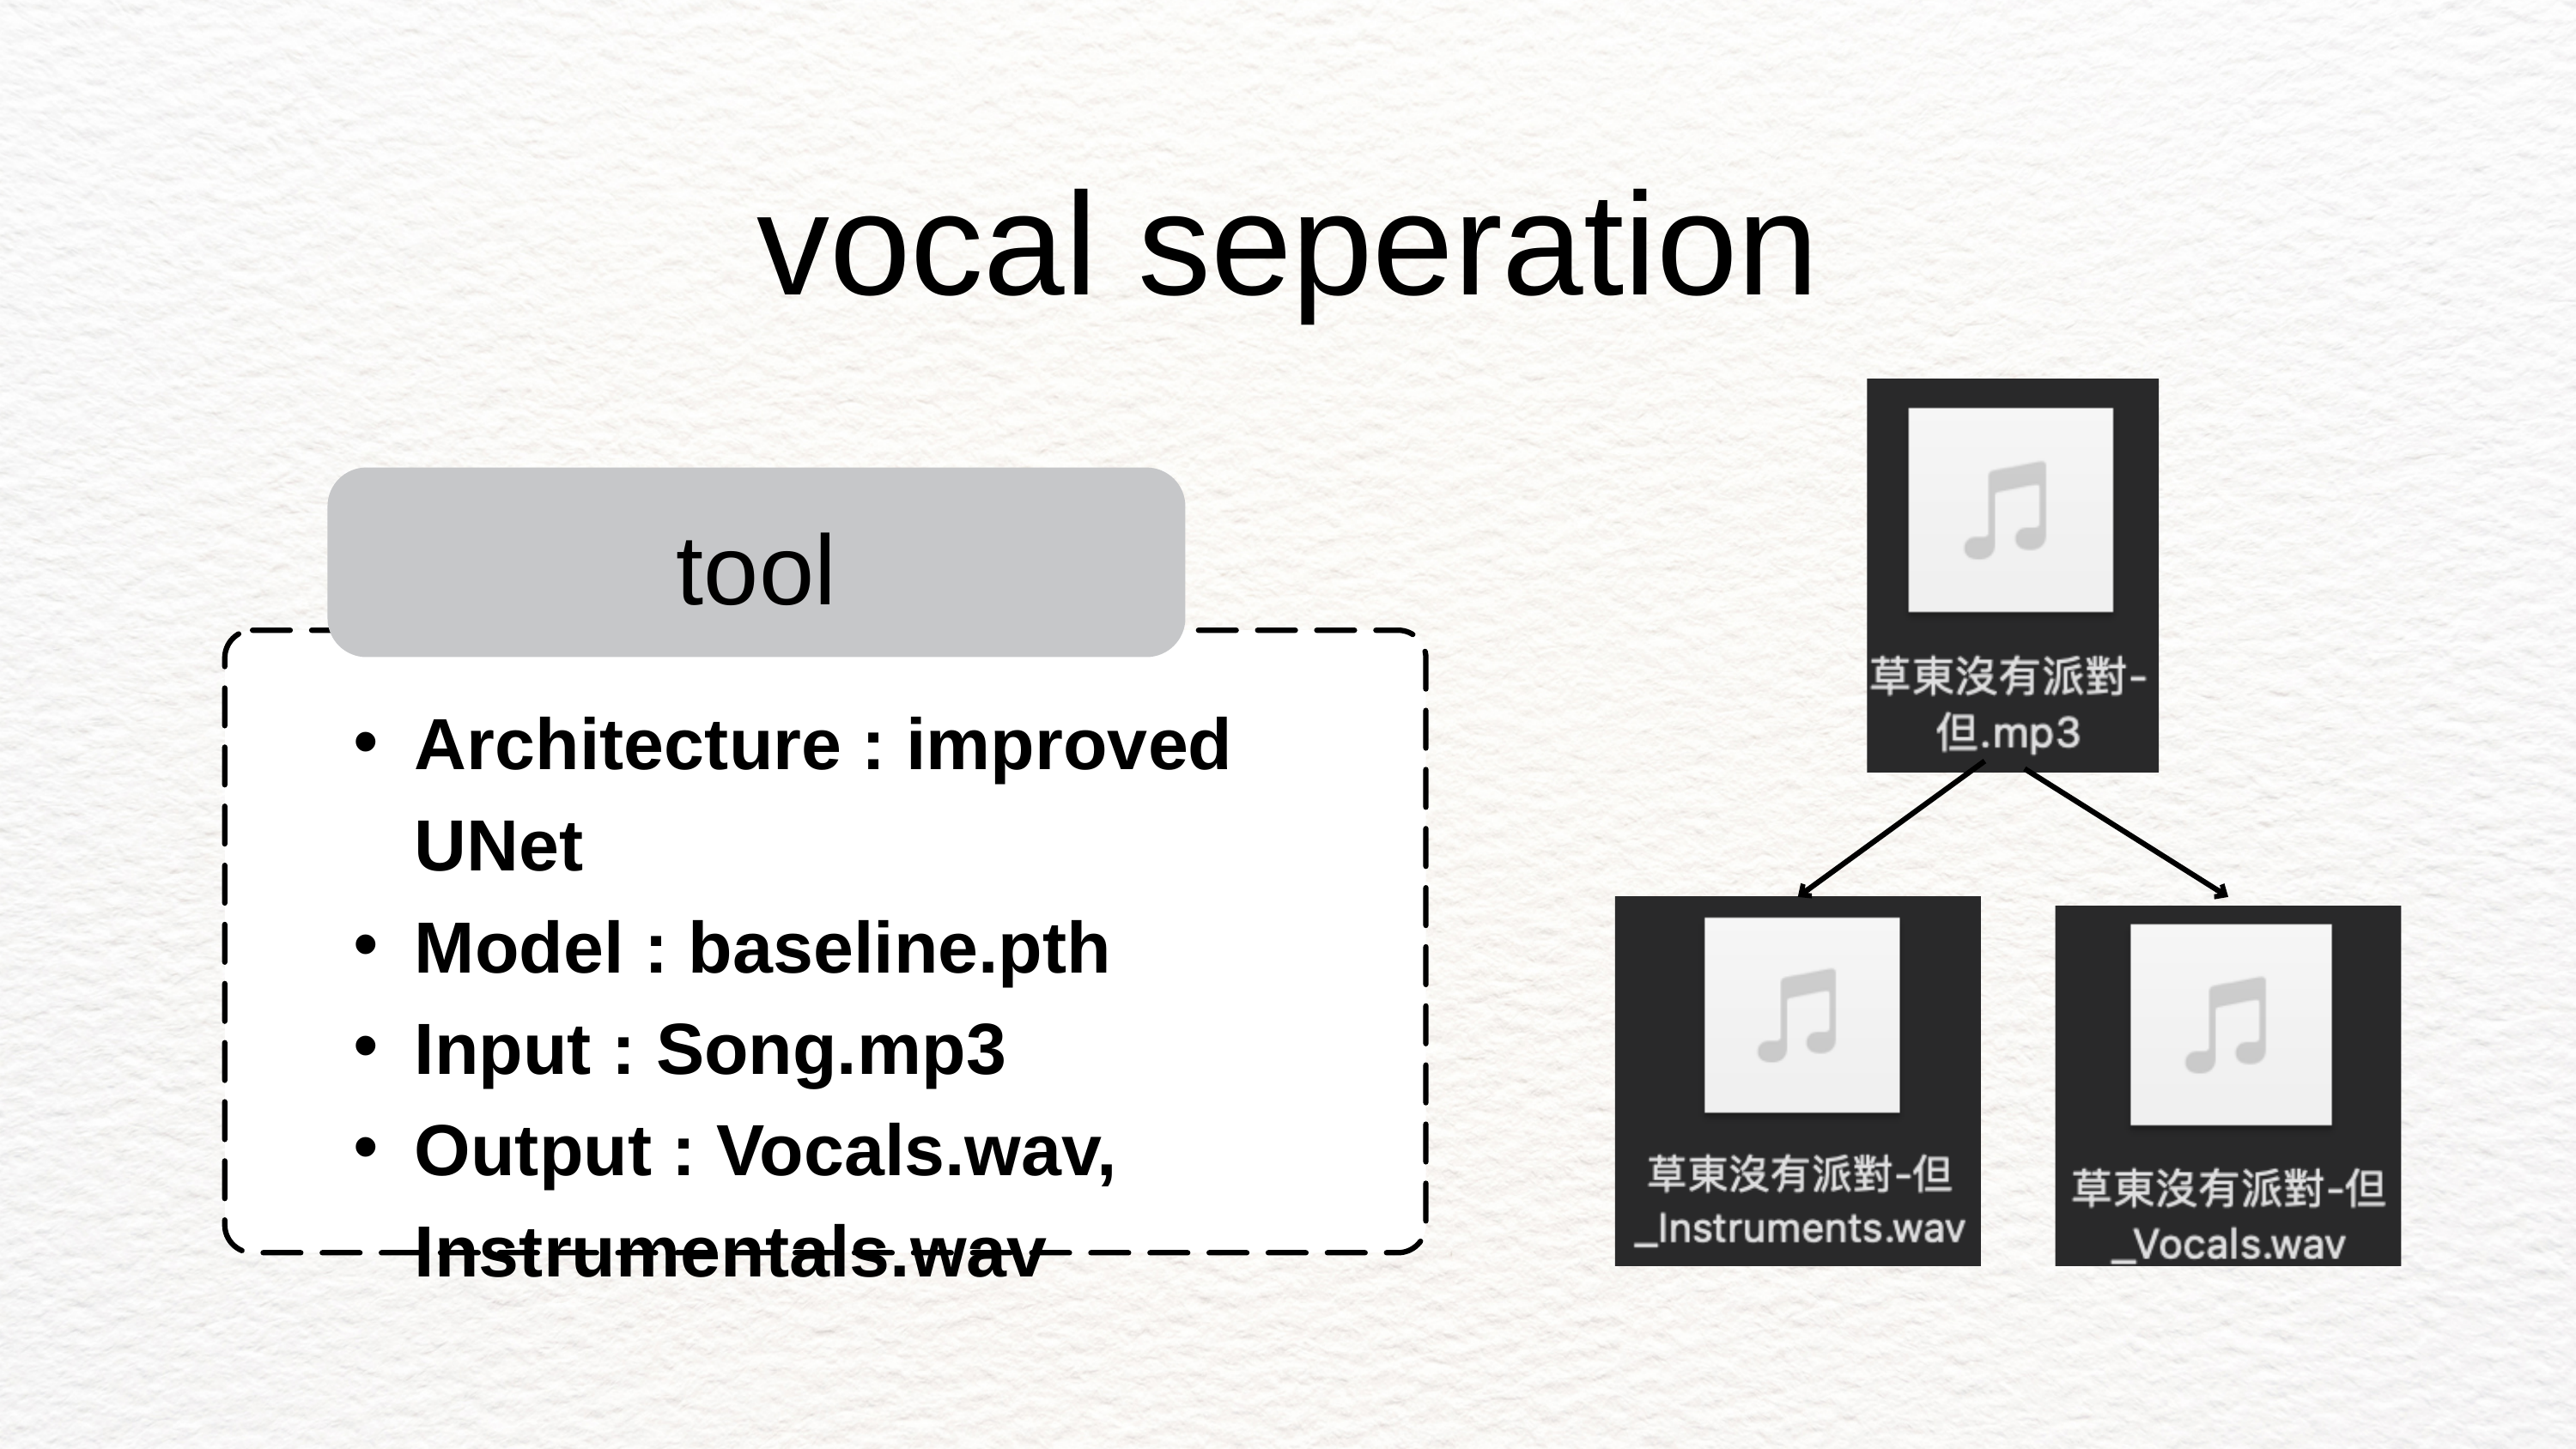

vocal seperation

tool

Architecture : improved UNet
Model : baseline.pth
Input : Song.mp3
Output : Vocals.wav, Instrumentals.wav